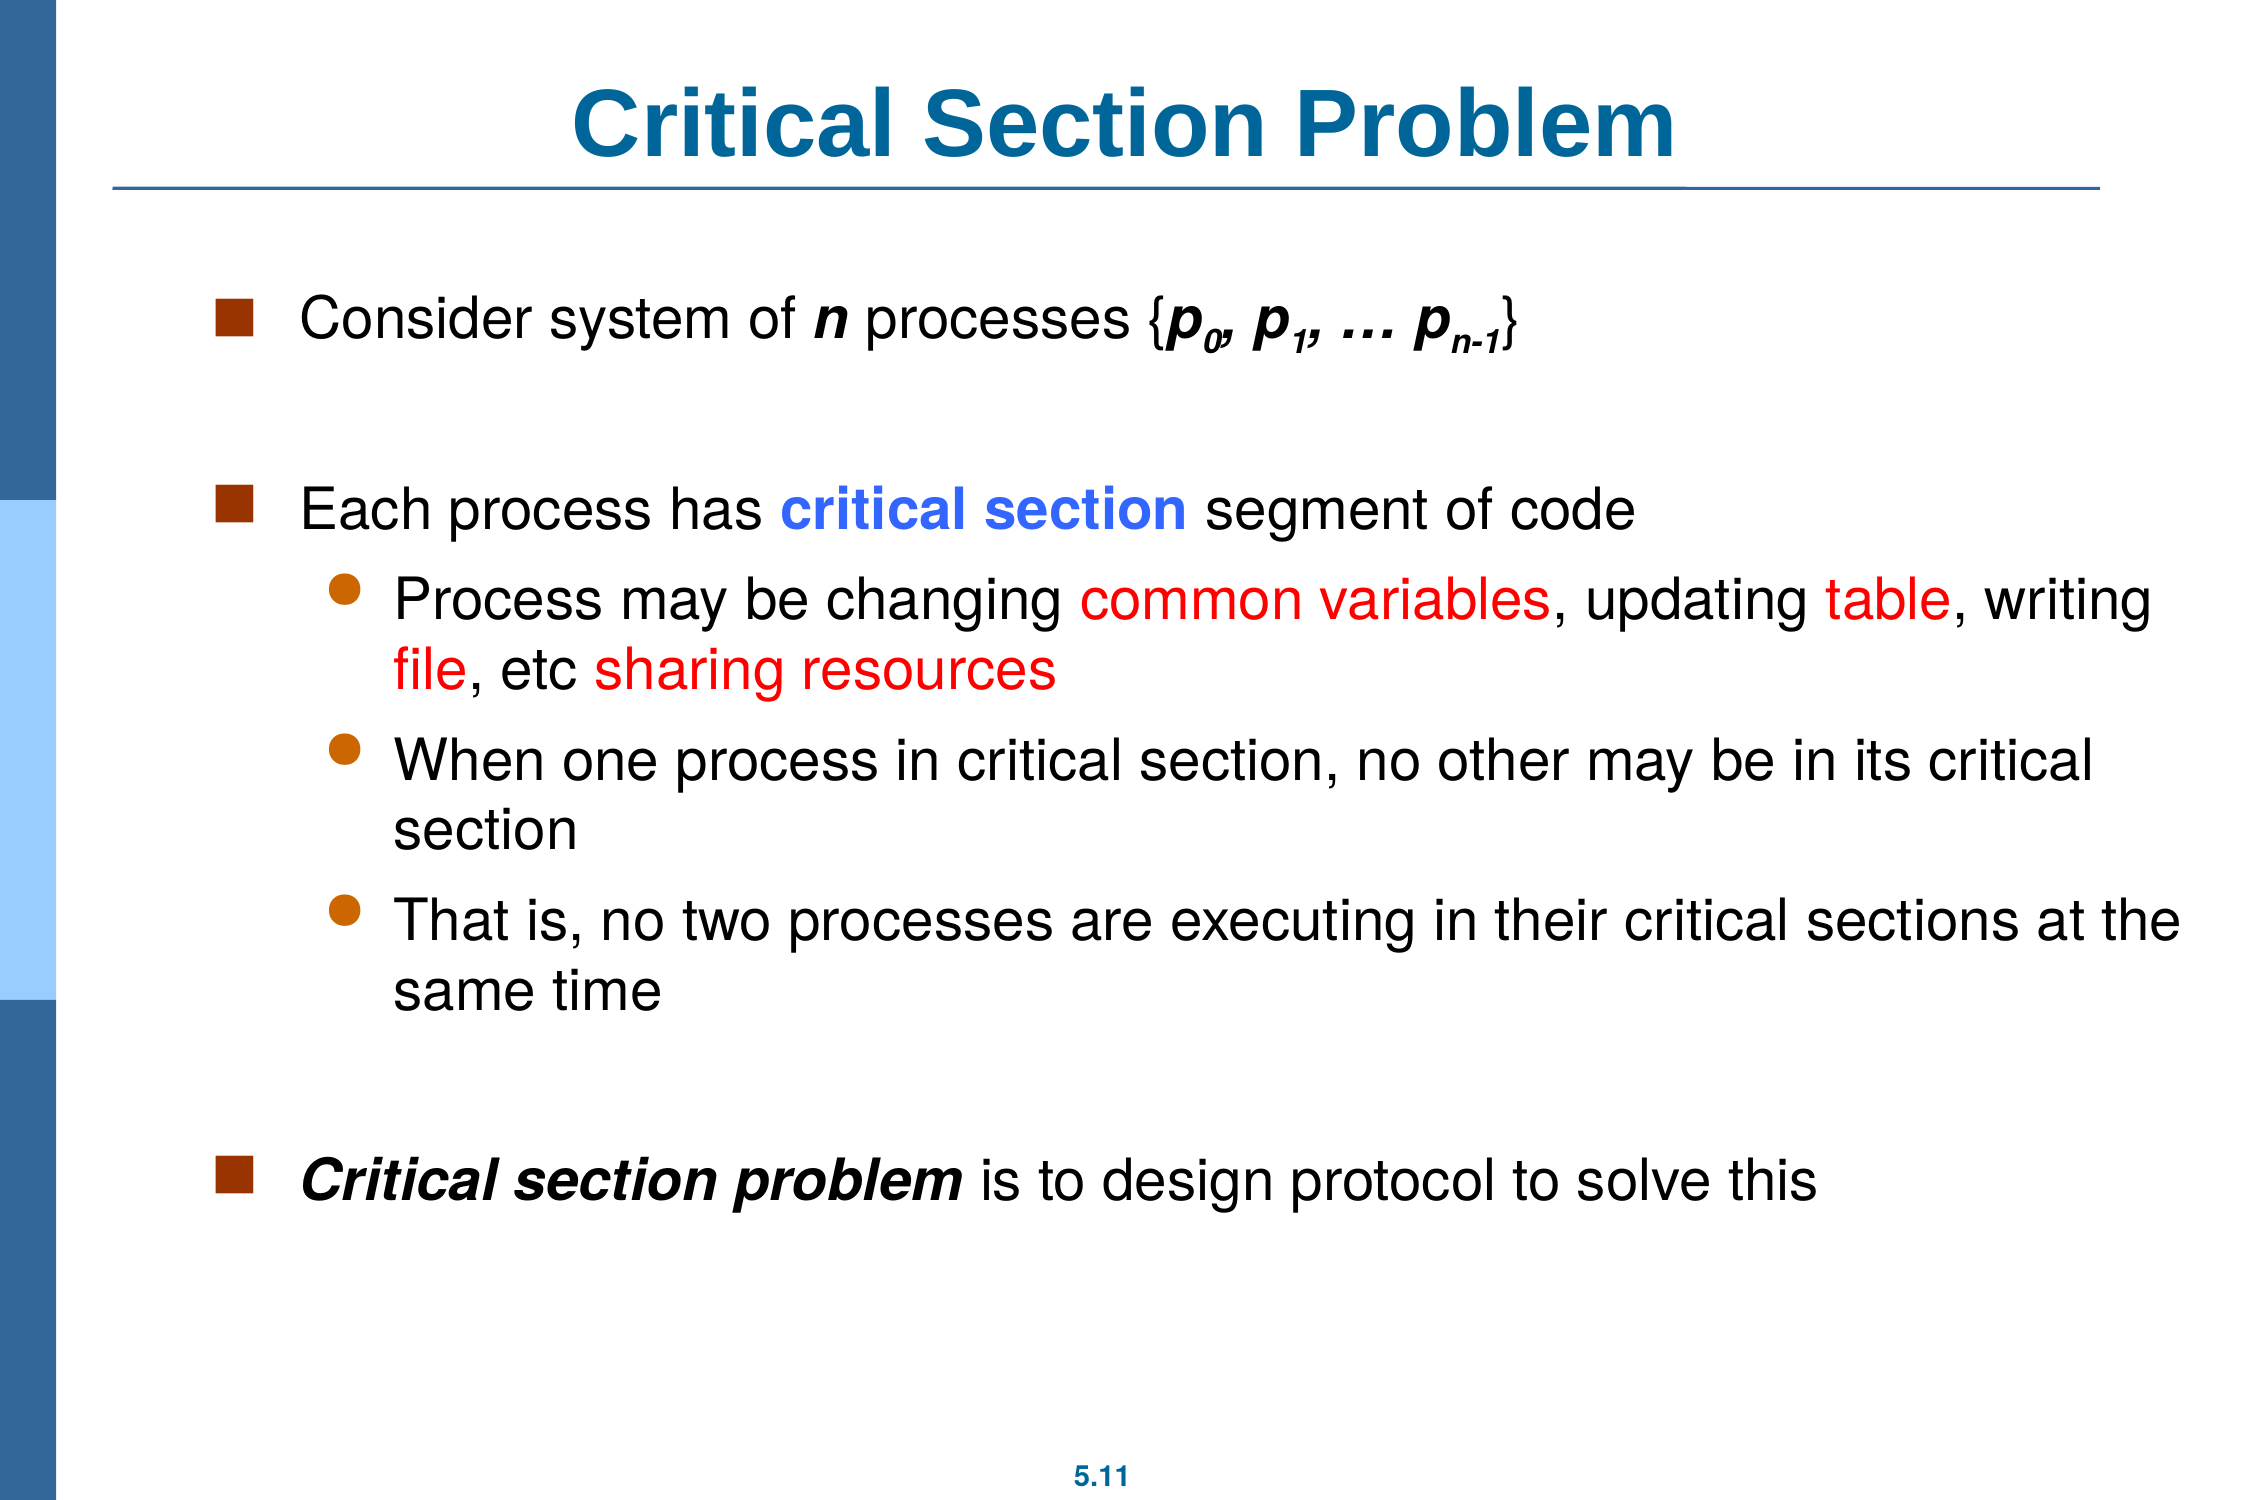

# Critical Section Problem
Consider system of n processes {p0, p1, … pn-1}

Each process has critical section segment of code
Process may be changing common variables, updating table, writing file, etc sharing resources
When one process in critical section, no other may be in its critical section
That is, no two processes are executing in their critical sections at the same time

Critical section problem is to design protocol to solve this